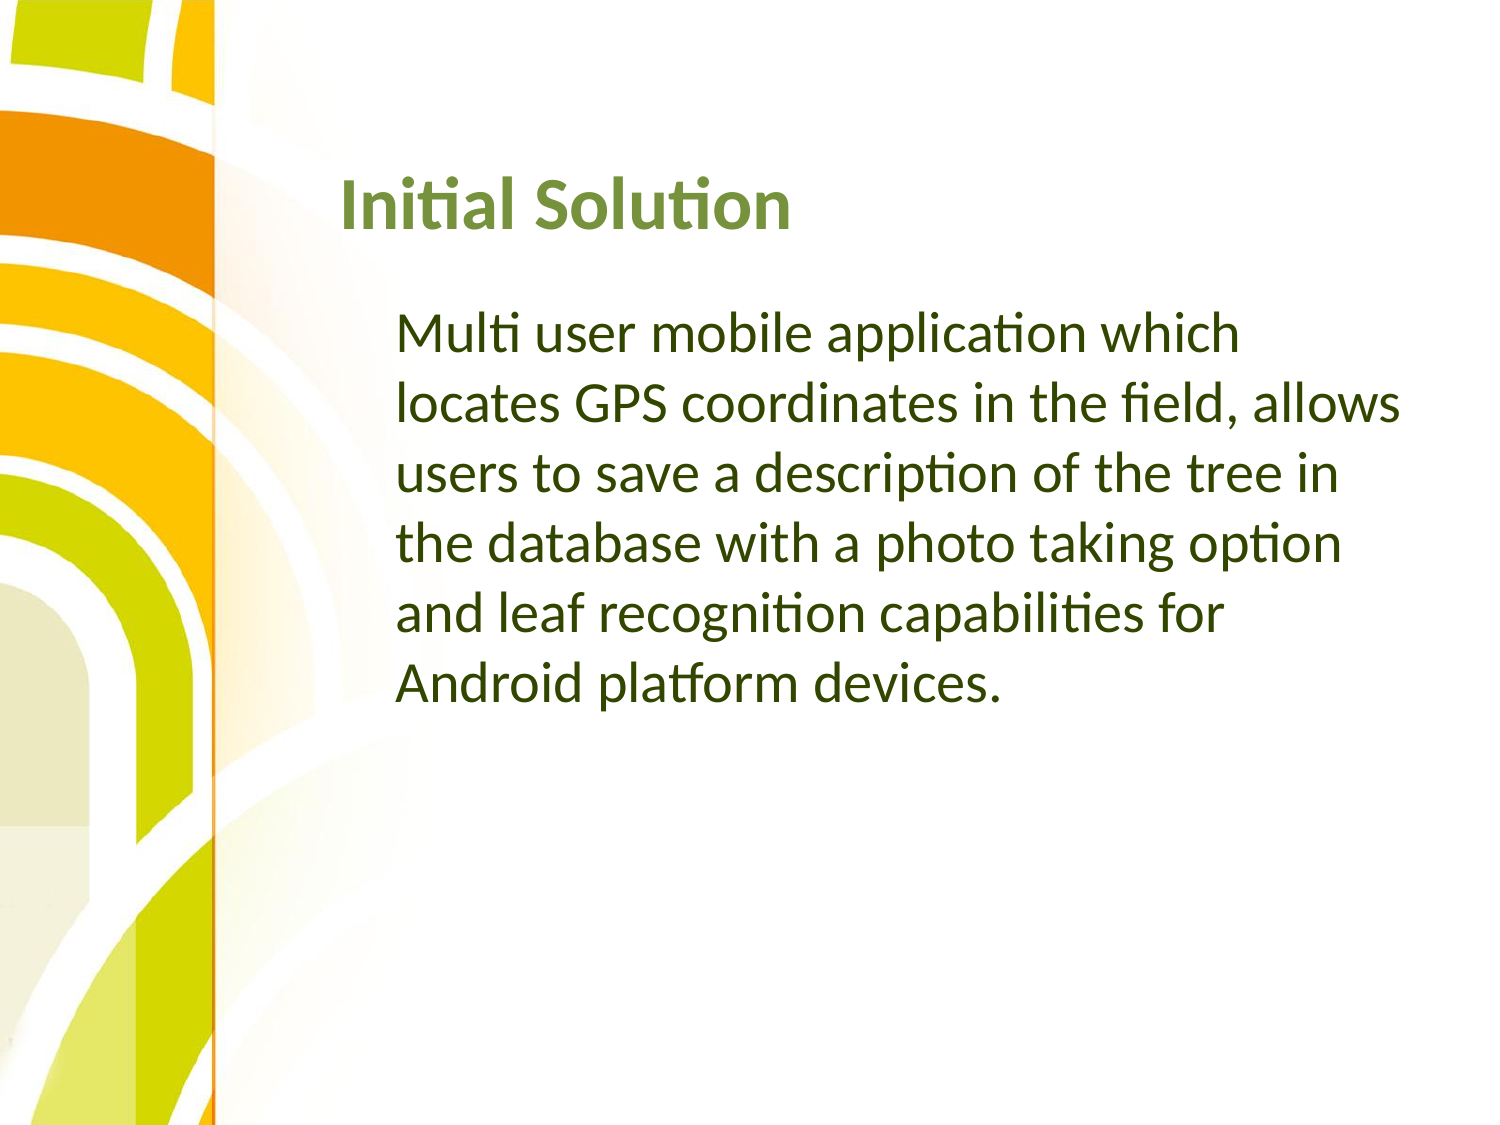

# Initial Solution
	Multi user mobile application which locates GPS coordinates in the field, allows users to save a description of the tree in the database with a photo taking option and leaf recognition capabilities for Android platform devices.